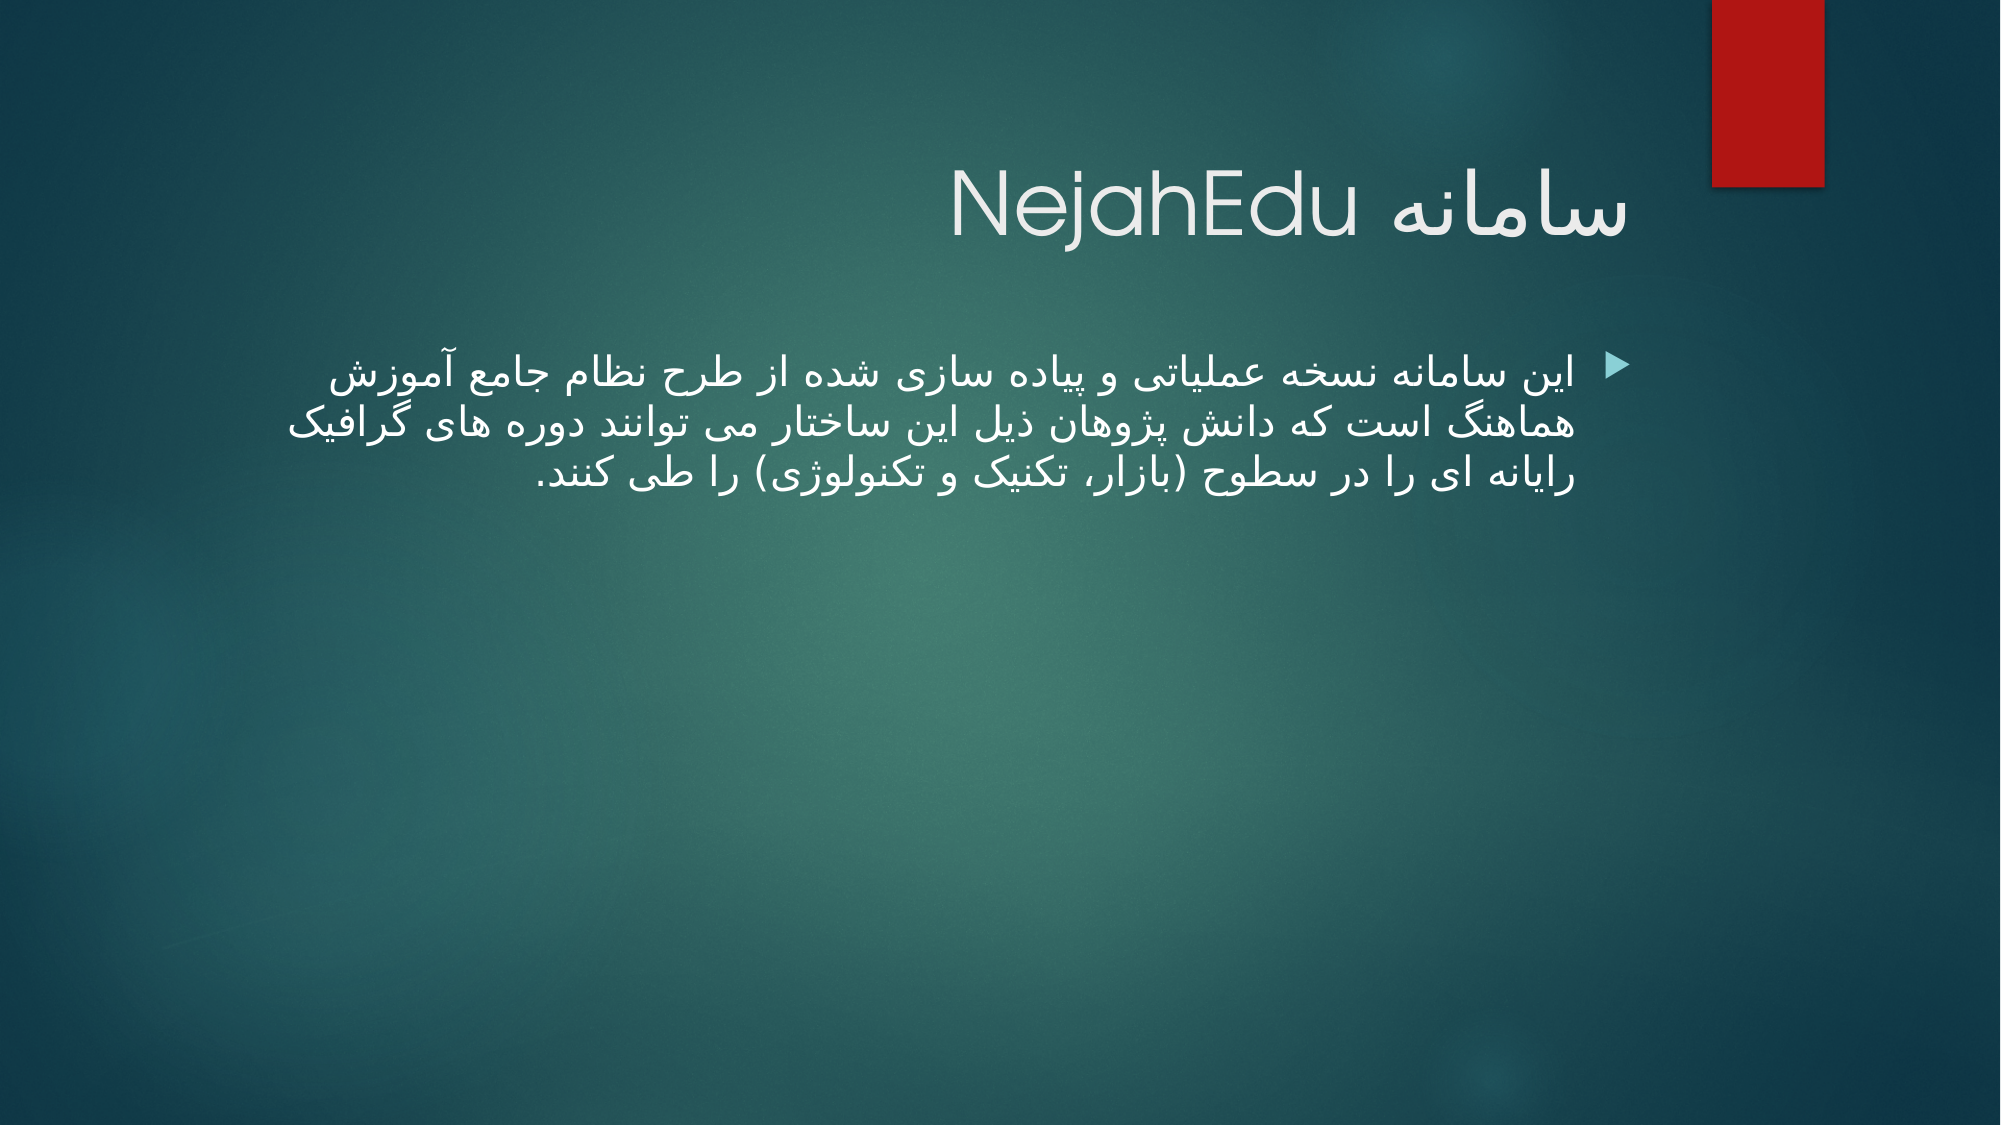

# سامانه NejahEdu
این سامانه نسخه عملیاتی و پیاده سازی شده از طرح نظام جامع آموزش هماهنگ است که دانش پژوهان ذیل این ساختار می توانند دوره های گرافیک رایانه ای را در سطوح (بازار، تکنیک و تکنولوژی) را طی کنند.